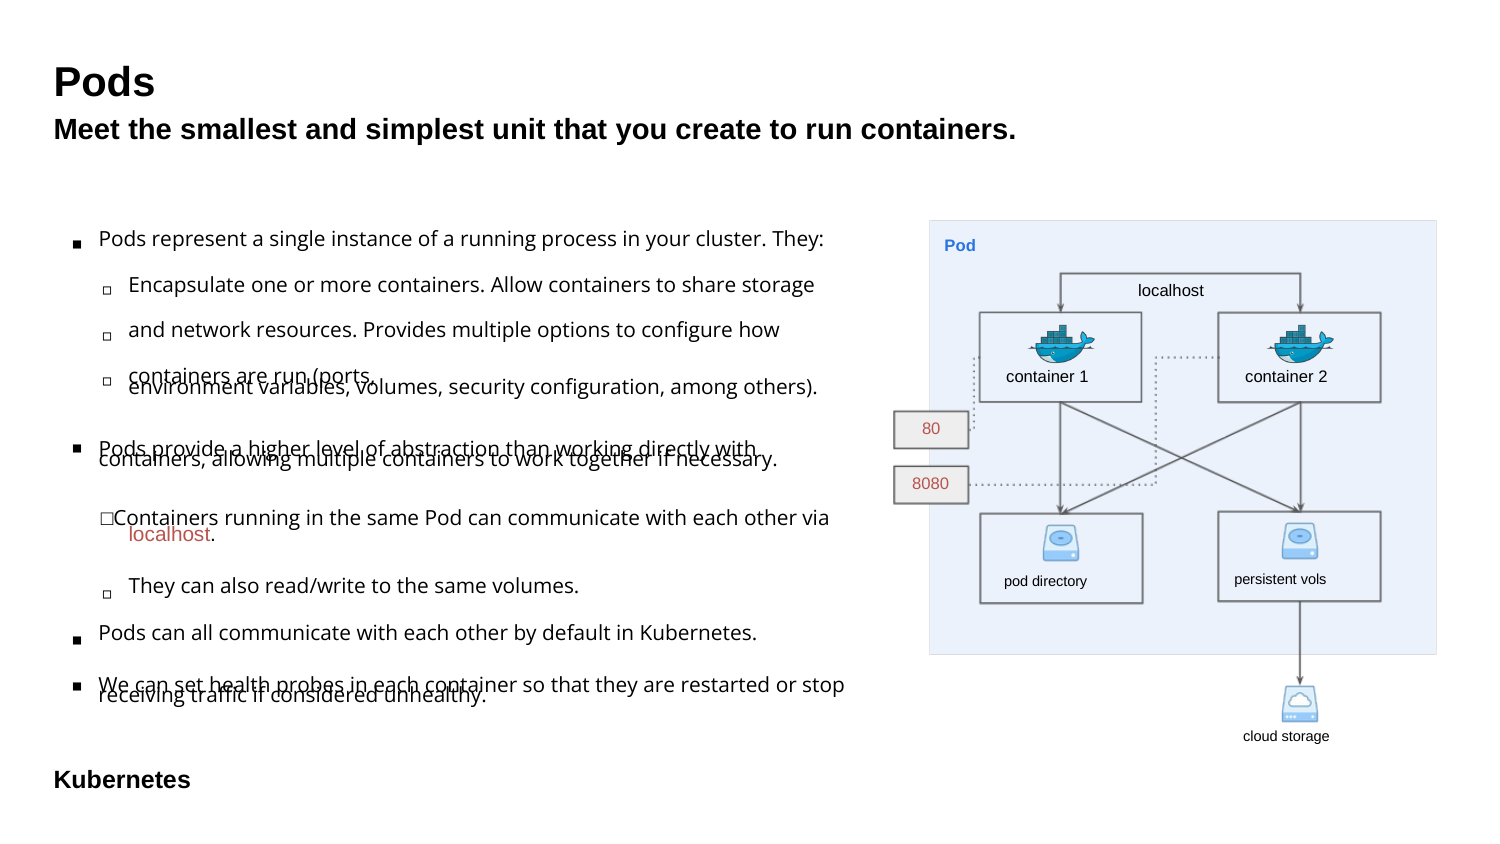

Pods
Meet the smallest and simplest unit that you create to run containers.
Pods represent a single instance of a running process in your cluster. They:
■

Pod
Encapsulate one or more containers. Allow containers to share storage and network resources. Provides multiple options to conﬁgure how containers are run (ports,
environment variables, volumes, security conﬁguration, among others).
□ □ □

localhost

container 1
container 2

Pods provide a higher level of abstraction than working directly with
containers, allowing multiple containers to work together if necessary.
80
■
8080
□Containers running in the same Pod can communicate with each other via

localhost.
They can also read/write to the same volumes.
□
persistent vols
pod directory

■ ■
Pods can all communicate with each other by default in Kubernetes.
We can set health probes in each container so that they are restarted or stop
receiving traﬃc if considered unhealthy.

cloud storage

Kubernetes